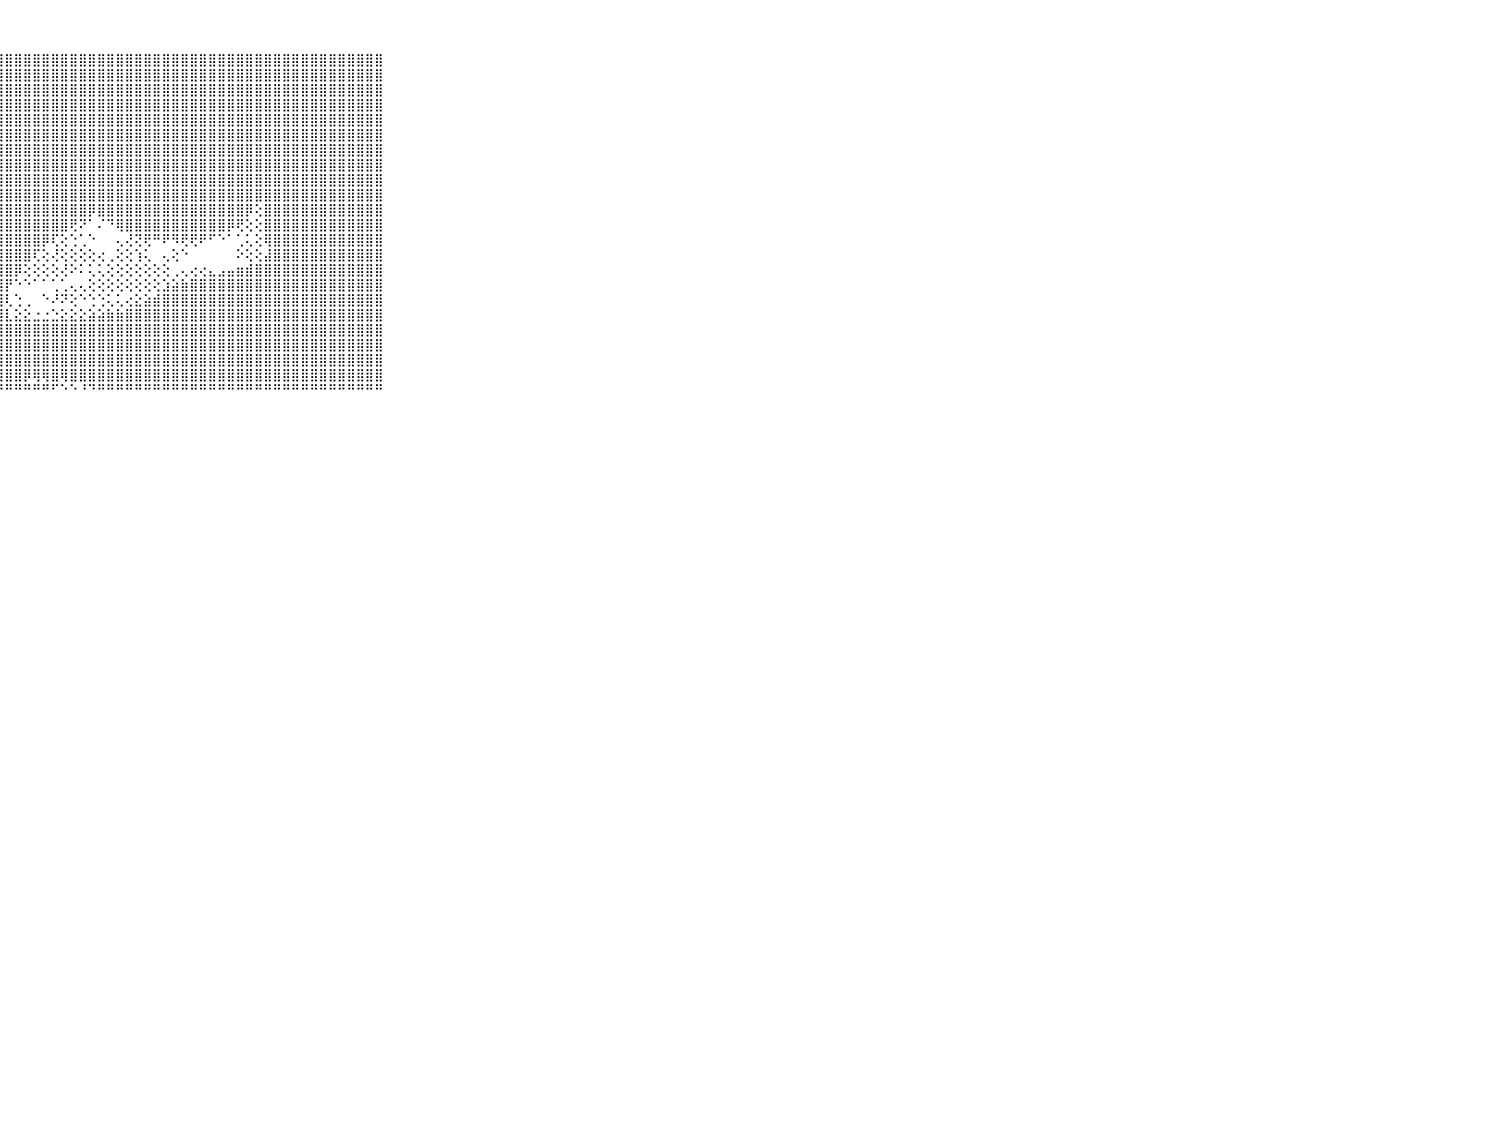

⠀⠀⠀⠀⠀⠀⠀⠀⠀⠀⠀⣿⣿⣿⣿⣿⣿⣿⣿⣿⣿⣿⣿⣿⣿⢇⢕⣿⣿⣿⣿⣿⣿⣿⣿⣿⣿⣿⣿⣿⣿⣿⣿⣿⣿⣿⣿⣿⣿⣿⣿⣿⣿⣿⣿⣿⣿⣿⣿⣿⣿⣿⣿⣿⣿⣿⣿⣿⣿⠀⠀⠀⠀⠀⠀⠀⠀⠀⠀⠀⠀
⠀⠀⠀⠀⠀⠀⠀⠀⠀⠀⠀⣿⣿⣿⣿⣿⣿⣿⣿⣿⣿⣿⣿⣿⣿⢕⢕⣿⣿⣿⣿⣿⣿⣿⣿⣿⣿⣿⣿⣿⣿⣿⣿⣿⣿⣿⣿⣿⣿⣿⣿⣿⣿⣿⣿⣿⣿⣿⣿⣿⣿⣿⣿⣿⣿⣿⣿⣿⣿⠀⠀⠀⠀⠀⠀⠀⠀⠀⠀⠀⠀
⠀⠀⠀⠀⠀⠀⠀⠀⠀⠀⠀⣿⣿⣿⣿⣿⣿⣿⣿⣿⣿⣿⣿⣿⣿⢕⢕⣿⣿⣿⣿⣿⣿⣿⣿⣿⣿⣿⣿⣿⣿⣿⣿⣿⣿⣿⣿⣿⣿⣿⣿⣿⣿⣿⣿⣿⣿⣿⣿⣿⣿⣿⣿⣿⣿⣿⣿⣿⣿⠀⠀⠀⠀⠀⠀⠀⠀⠀⠀⠀⠀
⠀⠀⠀⠀⠀⠀⠀⠀⠀⠀⠀⣿⣿⣿⣿⣿⣿⣿⣿⣿⣿⣿⣿⣿⣿⢕⢕⣿⣿⣿⣿⣿⣿⣿⣿⣿⣿⣿⣿⣿⣿⣿⣿⣿⣿⣿⣿⣿⣿⣿⣿⣿⣿⣿⣿⣿⣿⣿⣿⣿⣿⣿⣿⣿⣿⣿⣿⣿⣿⠀⠀⠀⠀⠀⠀⠀⠀⠀⠀⠀⠀
⠀⠀⠀⠀⠀⠀⠀⠀⠀⠀⠀⣿⣿⣿⣿⣿⣿⣿⣿⣿⣿⣿⣿⣿⣿⢕⢕⣿⣿⣿⣿⣿⣿⣿⣿⣿⣿⣿⣿⣿⣿⣿⣿⣿⣿⣿⣿⣿⣿⣿⣿⣿⣿⣿⣿⣿⣿⣿⣿⣿⣿⣿⣿⣿⣿⣿⣿⣿⣿⠀⠀⠀⠀⠀⠀⠀⠀⠀⠀⠀⠀
⠀⠀⠀⠀⠀⠀⠀⠀⠀⠀⠀⣿⣿⣿⣿⣿⣿⣿⣿⣿⣿⣿⣿⣿⣿⢕⢸⣿⣿⣿⣿⣿⣿⣿⣿⣿⣿⣿⣿⣿⣿⣿⣿⣿⣿⣿⣿⣿⣿⣿⣿⣿⣿⣿⣿⣿⣿⣿⣿⣿⣿⣿⣿⣿⣿⣿⣿⣿⣿⠀⠀⠀⠀⠀⠀⠀⠀⠀⠀⠀⠀
⠀⠀⠀⠀⠀⠀⠀⠀⠀⠀⠀⣿⣿⣿⣿⣿⣿⣿⣿⣿⣿⣿⣿⣿⣿⢕⢸⣿⣿⣿⣿⣿⣿⣿⣿⣿⣿⣿⣿⣿⣿⣿⣿⣿⣿⣿⣿⣿⣿⣿⣿⣿⣿⣿⣿⣿⣿⣿⣿⣿⣿⣿⣿⣿⣿⣿⣿⣿⣿⠀⠀⠀⠀⠀⠀⠀⠀⠀⠀⠀⠀
⠀⠀⠀⠀⠀⠀⠀⠀⠀⠀⠀⣿⣿⣿⣿⣿⣿⣿⣿⣿⣿⣿⣿⣿⣿⢕⢸⣿⣿⣿⣿⣿⣿⣿⣿⣿⣿⣿⣿⣿⣿⣿⣿⣿⣿⣿⣿⣿⣿⣿⣿⣿⣿⣿⣿⣿⣿⣿⣿⣿⣿⣿⣿⣿⣿⣿⣿⣿⣿⠀⠀⠀⠀⠀⠀⠀⠀⠀⠀⠀⠀
⠀⠀⠀⠀⠀⠀⠀⠀⠀⠀⠀⣿⣿⣿⣿⣿⣿⣿⣿⣿⣿⣿⣿⣿⡿⢕⢸⣿⣿⣿⣿⣿⣿⣿⣿⣿⣿⣿⣿⣿⣿⣿⣿⣿⣿⣿⣿⣿⣿⣿⣿⣿⣿⣿⣿⣿⣿⣿⣿⣿⣿⣿⣿⣿⣿⣿⣿⣿⣿⠀⠀⠀⠀⠀⠀⠀⠀⠀⠀⠀⠀
⠀⠀⠀⠀⠀⠀⠀⠀⠀⠀⠀⣿⣿⣿⣿⣿⣿⣿⣿⣿⣿⣿⣿⣿⡇⢕⣿⣿⣿⣿⣿⣿⣿⣿⣿⣿⣿⣿⣿⣿⣿⣿⣿⣿⣿⣿⣿⣿⣿⣿⣿⣿⣿⣿⣿⣿⣿⣿⣿⣿⣿⣿⣿⣿⣿⣿⣿⣿⣿⠀⠀⠀⠀⠀⠀⠀⠀⠀⠀⠀⠀
⠀⠀⠀⠀⠀⠀⠀⠀⠀⠀⠀⣿⣿⣿⣿⣿⣿⣿⣿⣿⣿⣿⣿⣿⡇⢕⣿⣿⣿⣿⣿⣿⣿⣿⣿⣿⣿⡿⣿⣿⣿⣿⣿⣿⣿⣿⣿⣿⣿⣿⣿⣿⣿⣿⡿⢕⣿⣿⣿⣿⣿⣿⣿⣿⣿⣿⣿⣿⣿⠀⠀⠀⠀⠀⠀⠀⠀⠀⠀⠀⠀
⠀⠀⠀⠀⠀⠀⠀⠀⠀⠀⠀⣿⣿⣿⣿⣿⣿⣿⣿⣿⣿⣿⣿⣿⡇⢕⣿⣿⣿⣿⣿⣿⣿⣿⣿⢟⠝⠁⠌⠙⢿⣿⣿⣿⣿⣿⣿⣿⣿⣿⣿⣿⡿⢟⢕⢕⣿⣿⣿⣿⣿⣿⣿⣿⣿⣿⣿⣿⣿⠀⠀⠀⠀⠀⠀⠀⠀⠀⠀⠀⠀
⠀⠀⠀⠀⠀⠀⠀⠀⠀⠀⠀⣿⣿⣿⣿⣿⣿⣿⣿⣿⣿⣿⣿⣿⡇⢕⣿⣿⣿⣿⣿⣿⡿⢏⢕⢑⢁⠑⠀⠀⢄⢜⢝⢟⠛⠟⠻⢟⢟⠟⠋⠑⠁⢁⢅⢕⢿⣿⣿⣿⣿⣿⣿⣿⣿⣿⣿⣿⣿⠀⠀⠀⠀⠀⠀⠀⠀⠀⠀⠀⠀
⠀⠀⠀⠀⠀⠀⠀⠀⠀⠀⠀⣿⣿⣿⣿⣿⣿⣿⣿⣿⣿⣿⣿⣿⡇⢕⣿⣿⣿⣿⣿⢏⢕⢜⢕⢕⢕⢕⢔⢀⢕⢕⢱⢅⠀⢄⢕⠑⠀⠀⠀⠀⠀⠕⢕⢕⣼⣿⣿⣿⣿⣿⣿⣿⣿⣿⣿⣿⣿⠀⠀⠀⠀⠀⠀⠀⠀⠀⠀⠀⠀
⠀⠀⠀⠀⠀⠀⠀⠀⠀⠀⠀⣿⣿⣿⣿⣿⣿⣿⣿⣿⣿⣿⣿⣿⡇⢸⣿⣿⣿⡿⢕⢕⢕⢕⢜⠕⠅⢅⢅⢕⢕⢕⢕⢕⢕⢕⢀⢄⢔⢔⣄⣠⣤⣶⣾⣿⣿⣿⣿⣿⣿⣿⣿⣿⣿⣿⣿⣿⣿⠀⠀⠀⠀⠀⠀⠀⠀⠀⠀⠀⠀
⠀⠀⠀⠀⠀⠀⠀⠀⠀⠀⠀⣿⣿⣿⣿⣿⣿⣿⣿⣿⣿⣿⣿⣿⢇⢸⣿⣿⡟⠑⠑⠁⠁⢁⢁⢄⢄⢕⢕⢕⢕⢕⢕⢕⢕⣱⣵⣷⣿⣿⣿⣿⣿⣿⣿⣿⣿⣿⣿⣿⣿⣿⣿⣿⣿⣿⣿⣿⣿⠀⠀⠀⠀⠀⠀⠀⠀⠀⠀⠀⠀
⠀⠀⠀⠀⠀⠀⠀⠀⠀⠀⠀⣿⣿⣿⣿⣿⣿⣿⣿⣿⣿⣿⣿⣿⡇⢺⣿⣿⢇⢑⢀⠀⠑⠜⠝⢕⠑⢑⢑⢅⢅⢔⣕⣵⣾⣿⣿⣿⣿⣿⣿⣿⣿⣿⣿⣿⣿⣿⣿⣿⣿⣿⣿⣿⣿⣿⣿⣿⣿⠀⠀⠀⠀⠀⠀⠀⠀⠀⠀⠀⠀
⠀⠀⠀⠀⠀⠀⠀⠀⠀⠀⠀⣿⣿⣿⣿⣿⣿⣿⣿⣿⣿⣿⣿⣿⣧⣿⣿⣿⣇⣕⣕⣐⣐⣑⣕⣕⣕⣵⣵⣷⣷⣿⣿⣿⣿⣿⣿⣿⣿⣿⣿⣿⣿⣿⣿⣿⣿⣿⣿⣿⣿⣿⣿⣿⣿⣿⣿⣿⣿⠀⠀⠀⠀⠀⠀⠀⠀⠀⠀⠀⠀
⠀⠀⠀⠀⠀⠀⠀⠀⠀⠀⠀⣿⣿⣿⣿⣿⣿⣿⣿⣿⣿⣿⣿⣿⣿⣿⣿⣿⣿⣿⣿⣿⣿⣿⣿⣿⣿⣿⣿⣿⣿⣿⣿⣿⣿⣿⣿⣿⣿⣿⣿⣿⣿⣿⣿⣿⣿⣿⣿⣿⣿⣿⣿⣿⣿⣿⣿⣿⣿⠀⠀⠀⠀⠀⠀⠀⠀⠀⠀⠀⠀
⠀⠀⠀⠀⠀⠀⠀⠀⠀⠀⠀⣿⣿⣿⣿⣿⣿⣿⣿⣿⣿⣿⣿⣿⣿⣿⣿⣿⣿⣿⣿⣿⣿⣿⣿⣿⣿⣿⣿⣿⣿⣿⣿⣿⣿⣿⣿⣿⣿⣿⣿⣿⣿⣿⣿⣿⣿⣿⣿⣿⣿⣿⣿⣿⣿⣿⣿⣿⣿⠀⠀⠀⠀⠀⠀⠀⠀⠀⠀⠀⠀
⠀⠀⠀⠀⠀⠀⠀⠀⠀⠀⠀⣿⣿⣿⣿⣿⣿⣿⣿⣿⣿⣿⣿⣿⣿⣿⣿⣿⣿⣿⣿⣿⣿⣿⣿⣿⣿⣿⣿⣿⣿⣿⣿⣿⣿⣿⣿⣿⣿⣿⣿⣿⣿⣿⣿⣿⣿⣿⣿⣿⣿⣿⣿⣿⣿⣿⣿⣿⣿⠀⠀⠀⠀⠀⠀⠀⠀⠀⠀⠀⠀
⠀⠀⠀⠀⠀⠀⠀⠀⠀⠀⠀⣿⣿⡿⡿⢟⢟⢏⡝⣟⣻⣽⣟⢟⢟⢟⢟⣿⣿⣿⡿⢿⢿⣿⢿⣿⣿⣿⣿⣿⣿⣿⣿⣿⣿⣿⣿⣿⣿⣿⣿⣿⣿⣿⣿⣿⣿⣿⣿⣿⣿⣿⣿⣿⣿⣿⣿⣿⣿⠀⠀⠀⠀⠀⠀⠀⠀⠀⠀⠀⠀
⠀⠀⠀⠀⠀⠀⠀⠀⠀⠀⠀⠑⠑⠑⠑⠑⠑⠑⠘⠛⠛⠛⠛⠑⠑⠑⠛⠛⠛⠛⠛⠛⠛⠋⠑⠑⠘⠙⠛⠛⠛⠛⠛⠛⠛⠛⠛⠛⠛⠛⠛⠛⠛⠛⠛⠛⠛⠛⠛⠛⠛⠛⠛⠛⠛⠛⠛⠛⠛⠀⠀⠀⠀⠀⠀⠀⠀⠀⠀⠀⠀